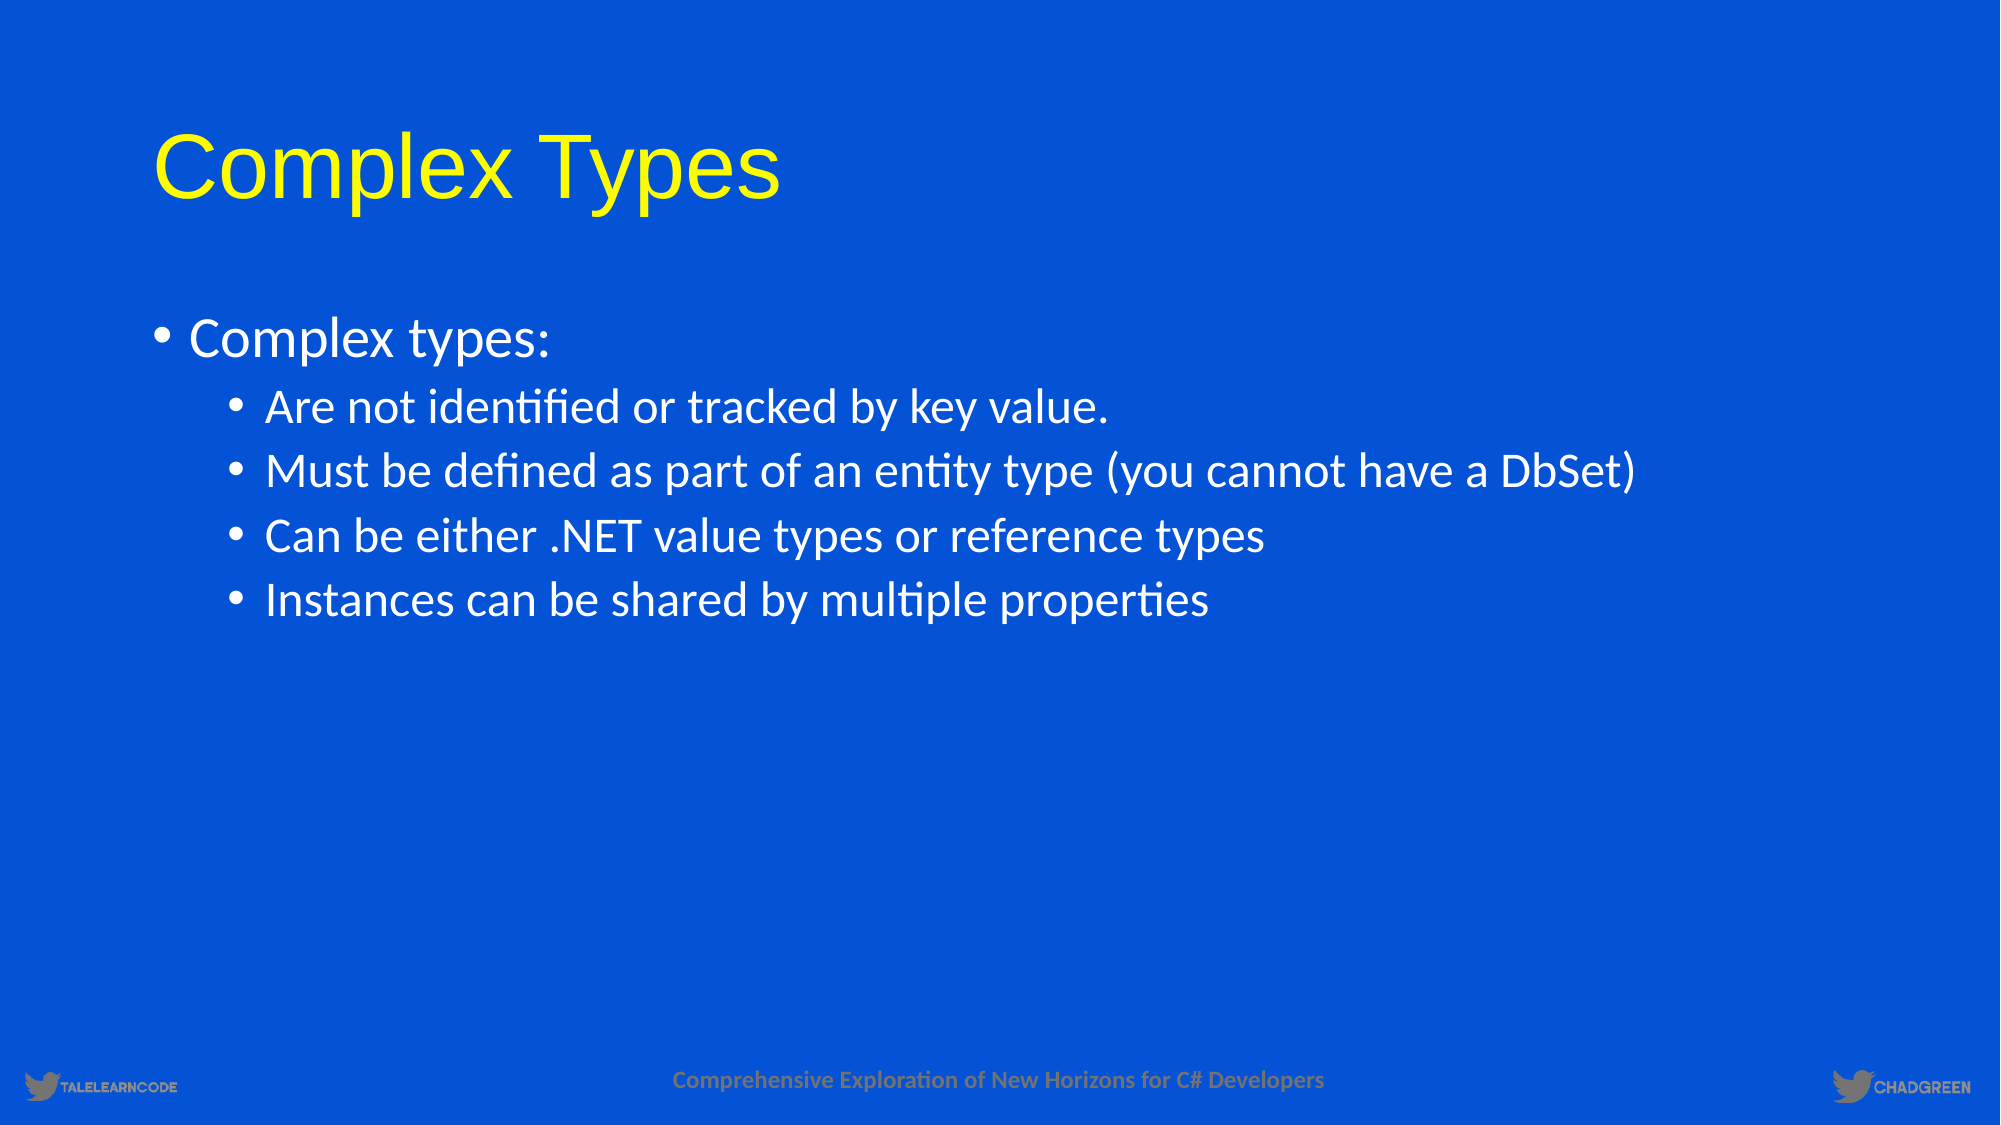

# Complex Types
Complex types:
Are not identified or tracked by key value.
Must be defined as part of an entity type (you cannot have a DbSet)
Can be either .NET value types or reference types
Instances can be shared by multiple properties